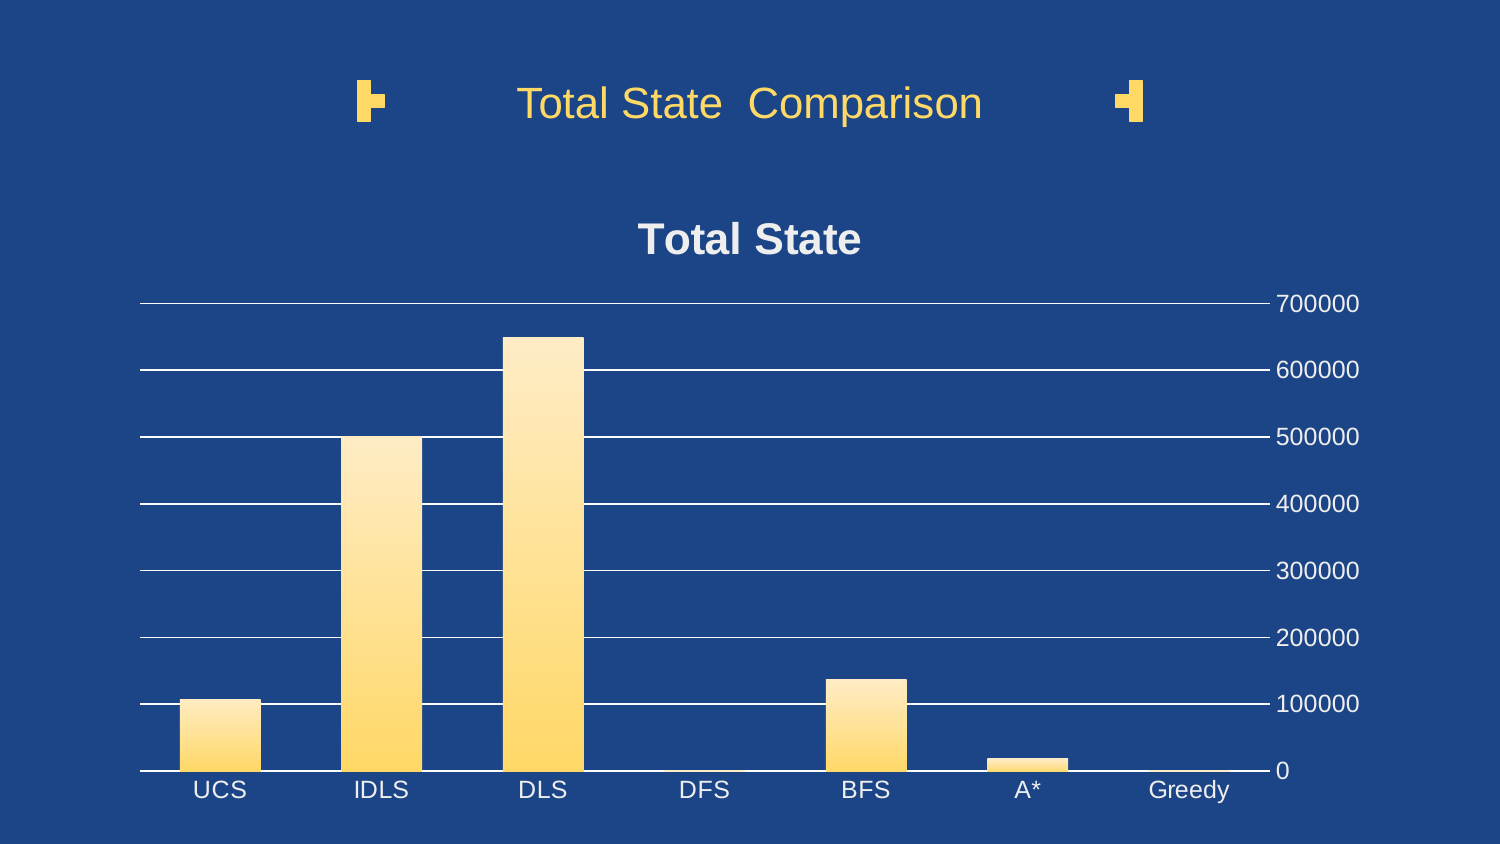

# Total State  Comparison

### Chart:

| Category | Total State |
|---|---|
| Greedy | 51.0 |
| A* | 18635.0 |
| BFS | 136957.0 |
| DFS | 217.0 |
| DLS | 648443.0 |
| IDLS | 501328.0 |
| UCS | 107538.0 |